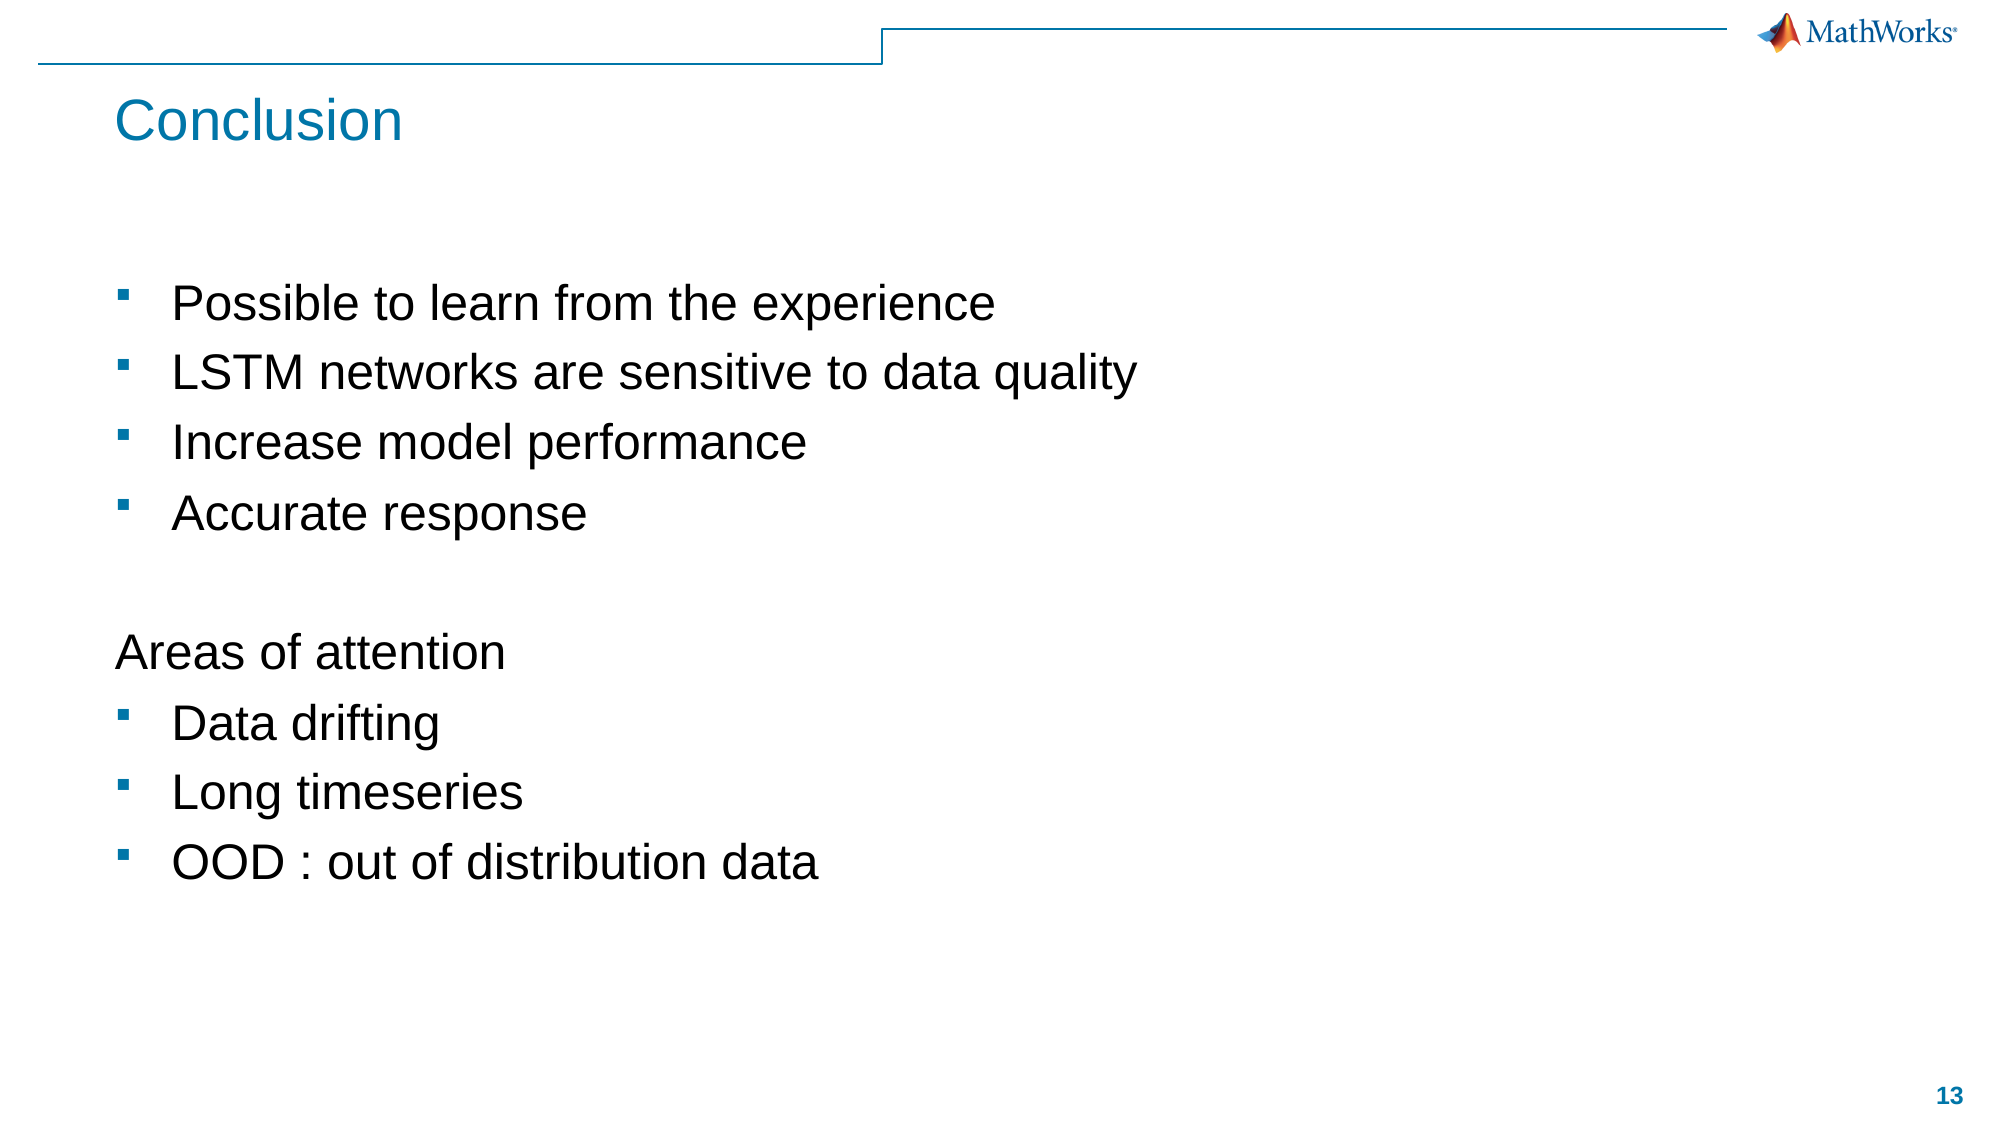

# Conclusion
Possible to learn from the experience
LSTM networks are sensitive to data quality
Increase model performance
Accurate response

Areas of attention
Data drifting
Long timeseries
OOD : out of distribution data